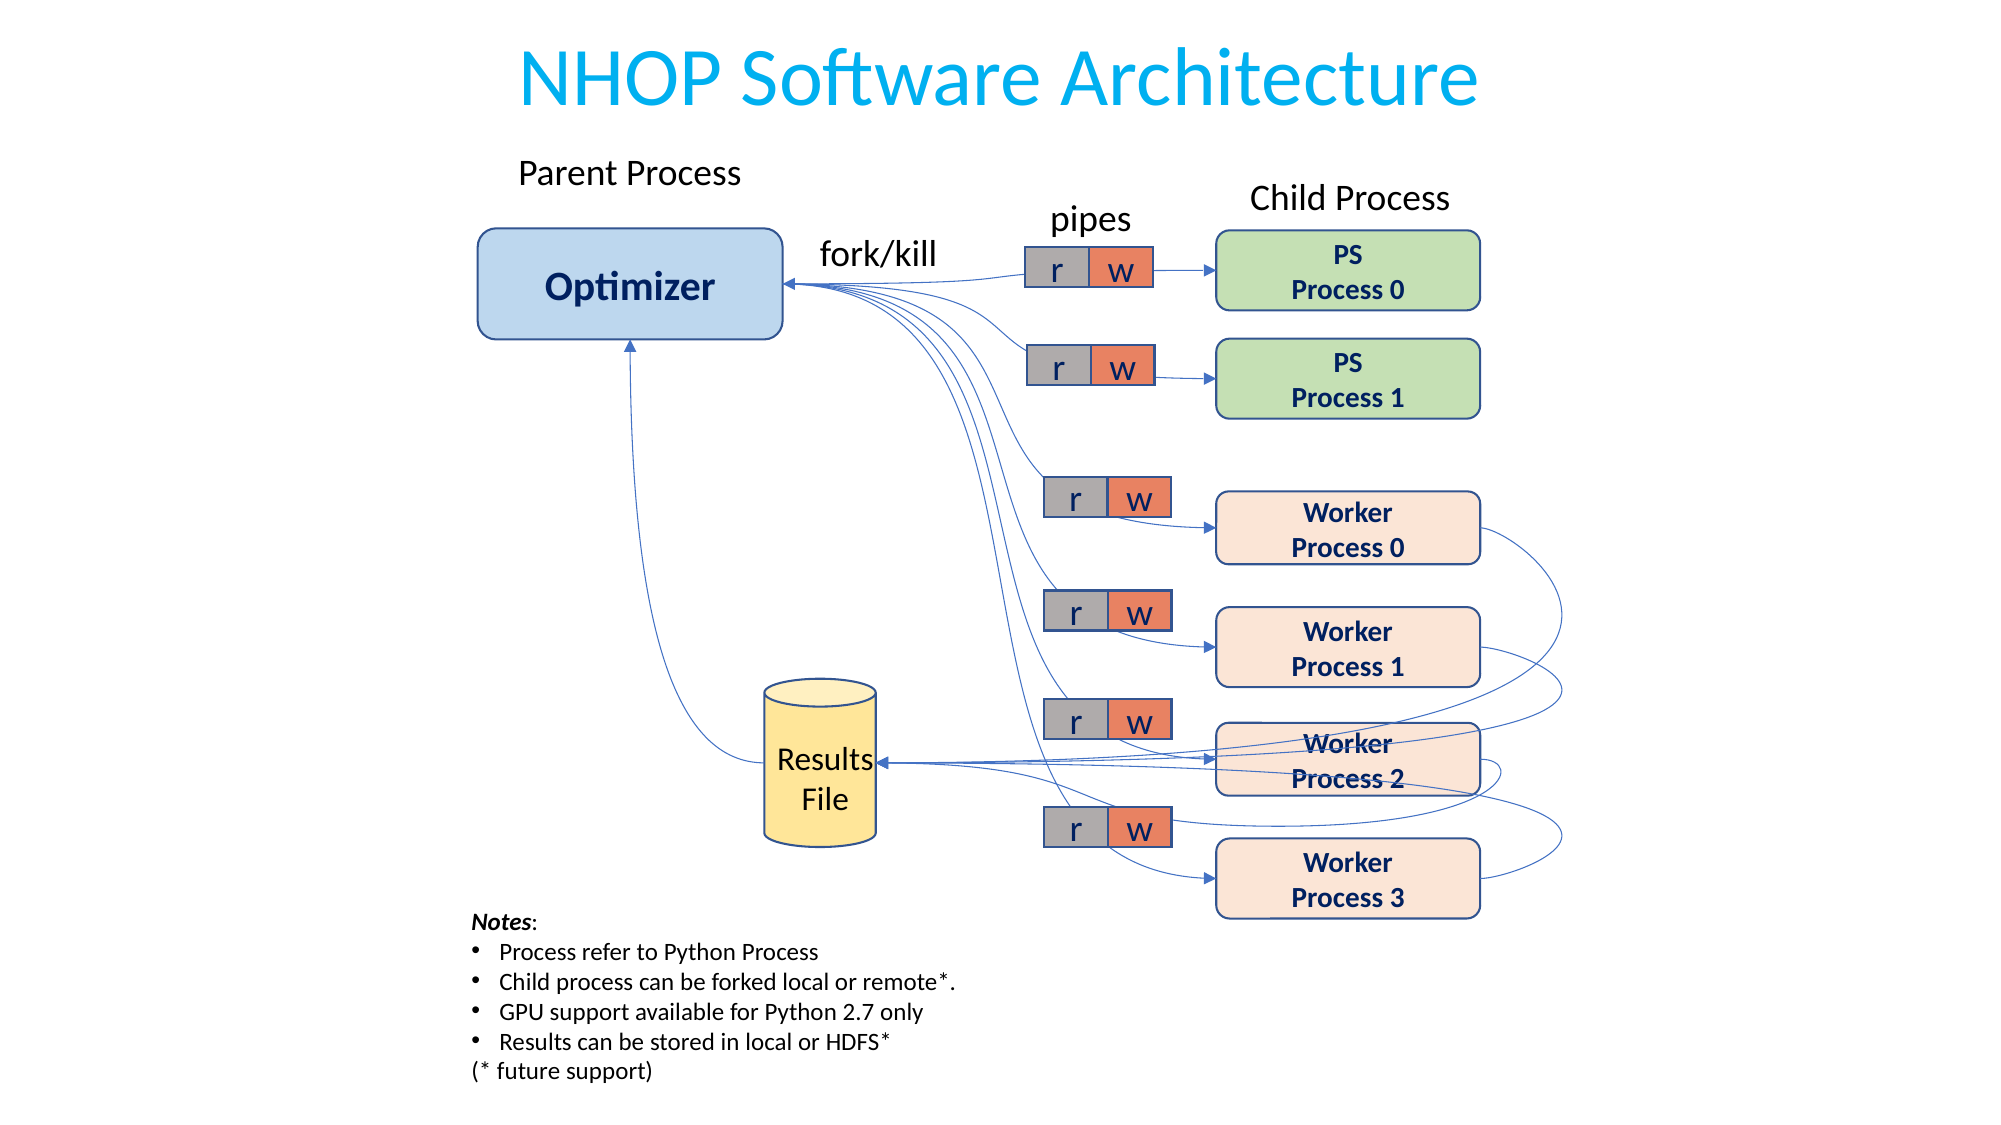

# NHOP Software Architecture
Parent Process
Optimizer
Child Process
PS
Process 0
PS
Process 1
pipes
fork/kill
r
w
r
w
r
w
r
w
r
w
r
w
Notes:
Process refer to Python Process
Child process can be forked local or remote*.
GPU support available for Python 2.7 only
Results can be stored in local or HDFS*
(* future support)

Worker
Process 0
Worker
Process 1
Worker
Process 2
Worker
Process 3

Results File